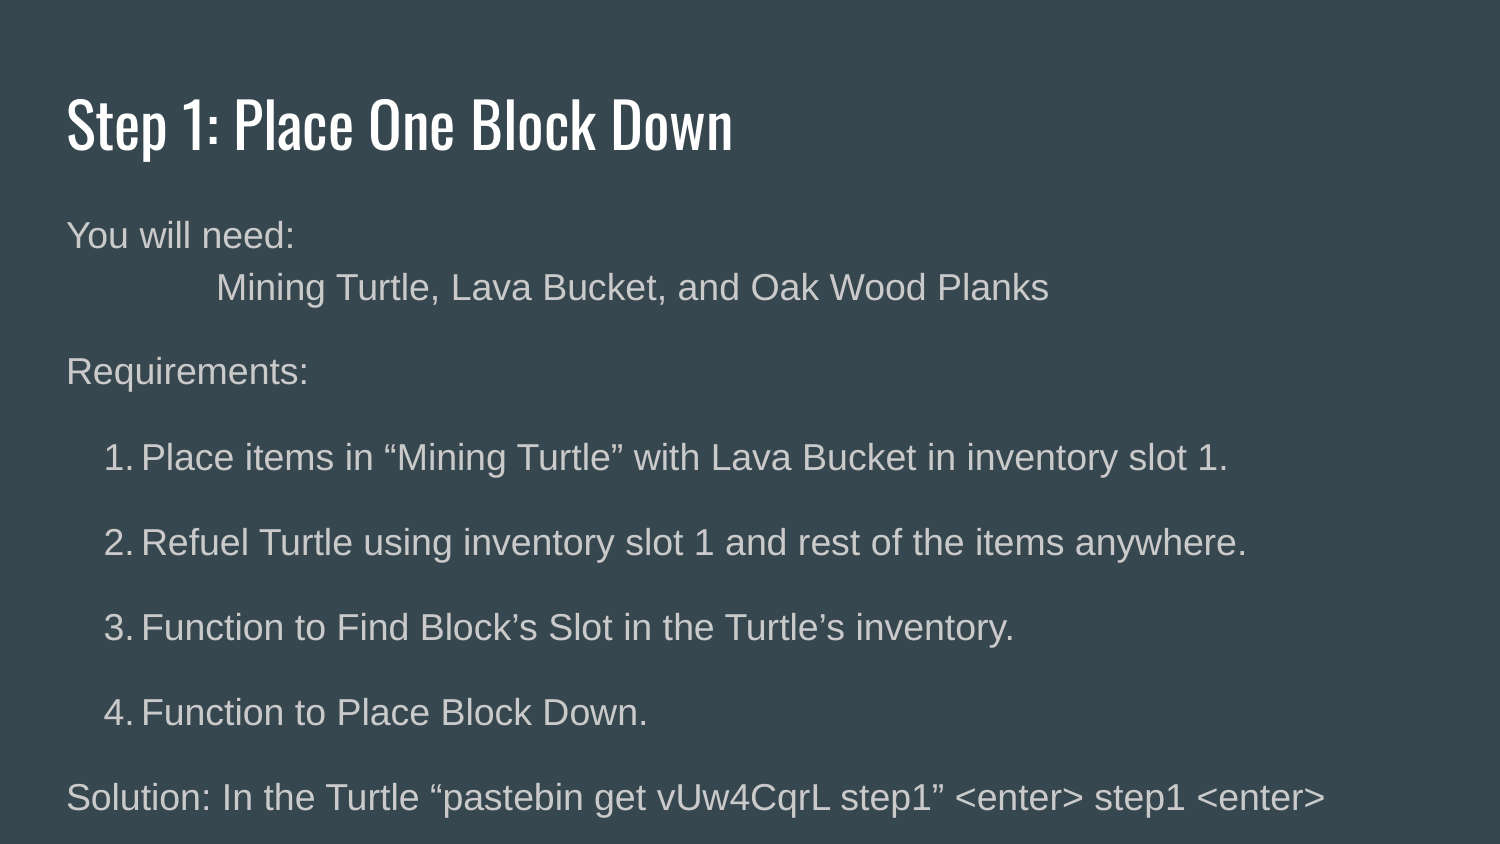

# Step 1: Place One Block Down
You will need:
	Mining Turtle, Lava Bucket, and Oak Wood Planks
Requirements:
Place items in “Mining Turtle” with Lava Bucket in inventory slot 1.
Refuel Turtle using inventory slot 1 and rest of the items anywhere.
Function to Find Block’s Slot in the Turtle’s inventory.
Function to Place Block Down.
Solution: In the Turtle “pastebin get vUw4CqrL step1” <enter> step1 <enter>